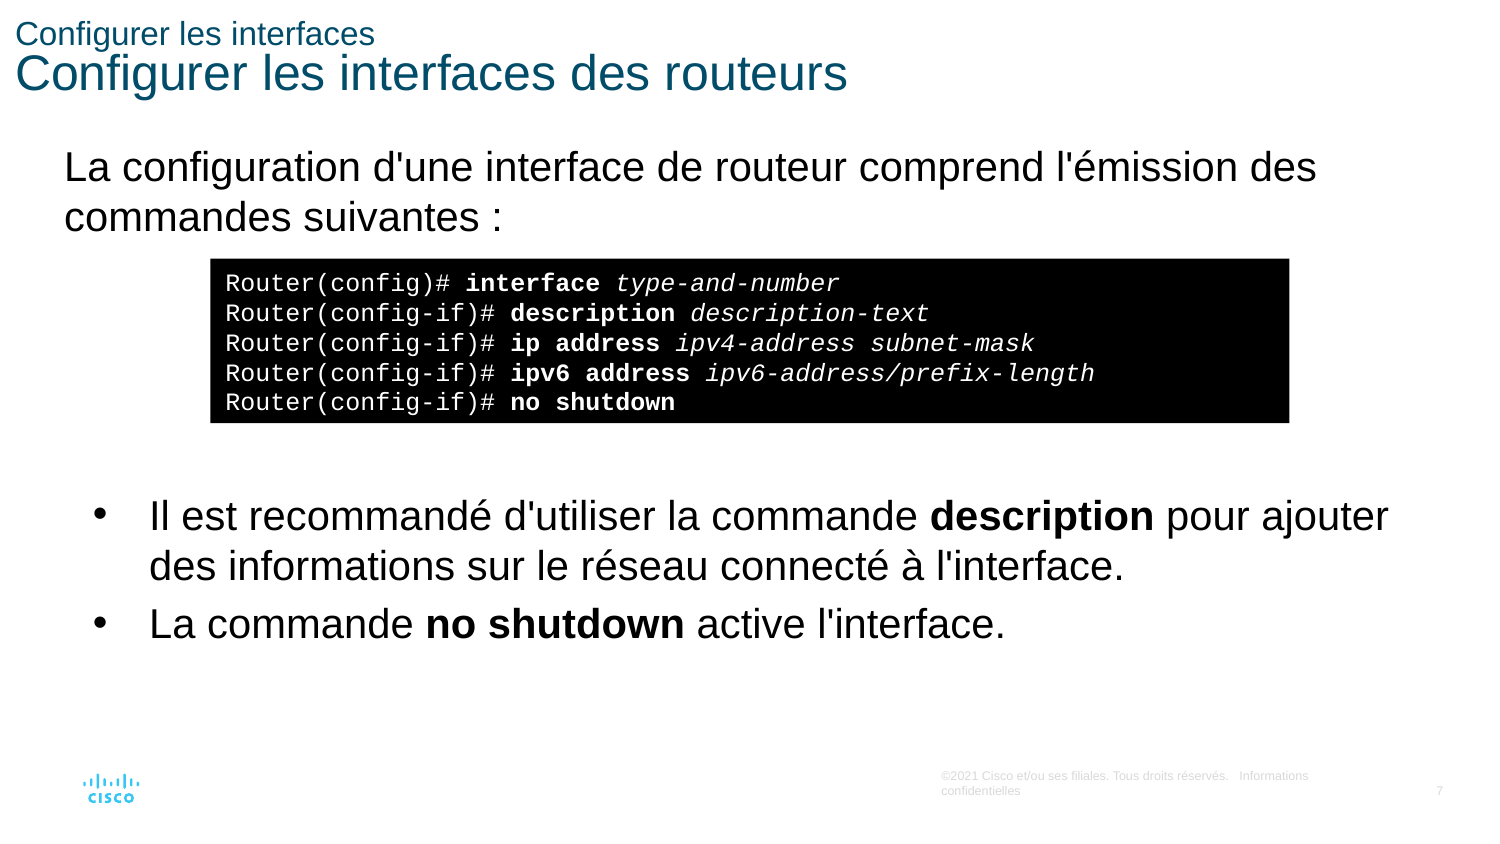

# Configurer les interfaces Configurer les interfaces des routeurs
La configuration d'une interface de routeur comprend l'émission des commandes suivantes :
Router(config)# interface type-and-number
Router(config-if)# description description-text
Router(config-if)# ip address ipv4-address subnet-mask
Router(config-if)# ipv6 address ipv6-address/prefix-length
Router(config-if)# no shutdown
Il est recommandé d'utiliser la commande description pour ajouter des informations sur le réseau connecté à l'interface.
La commande no shutdown active l'interface.